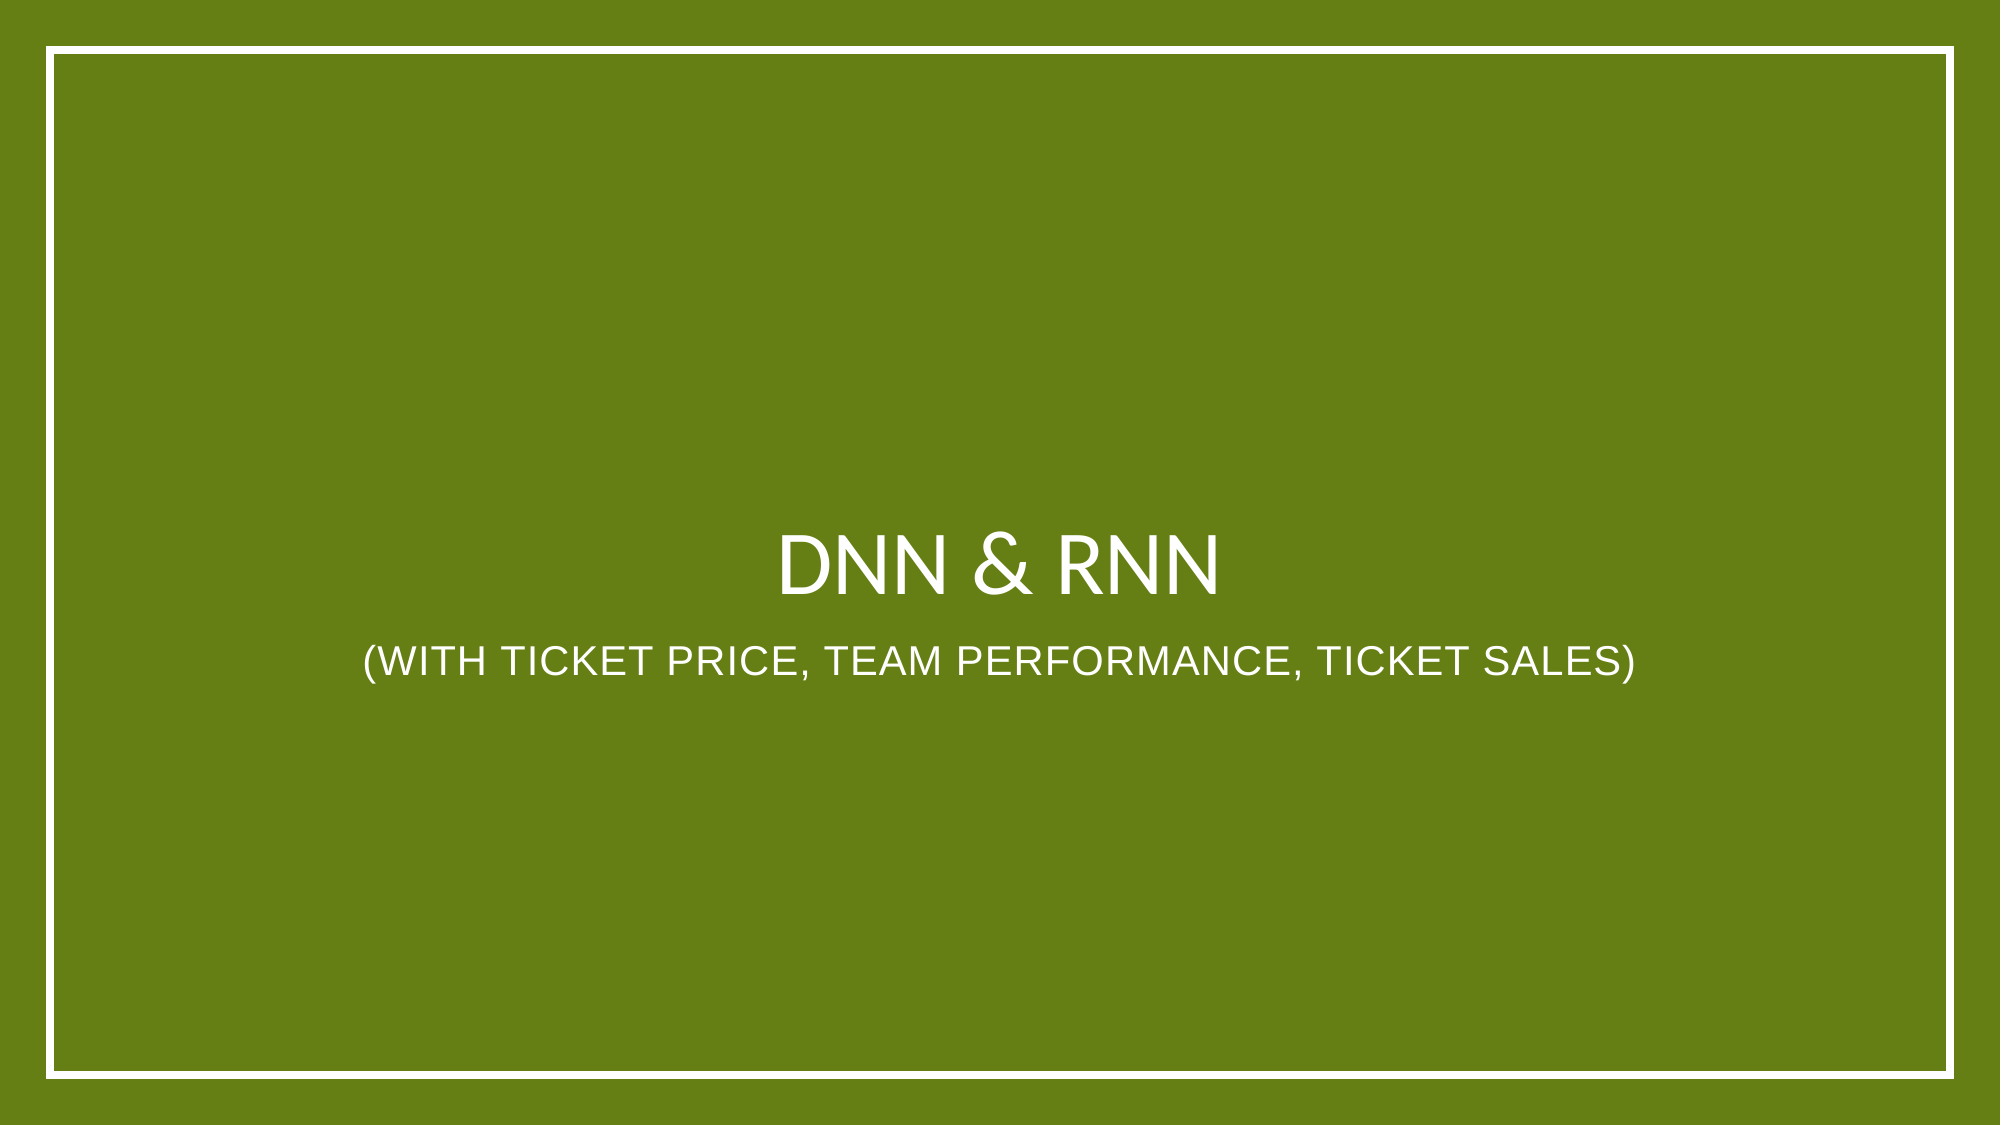

# DNN & RNN
(with ticket price, team performance, ticket sales)